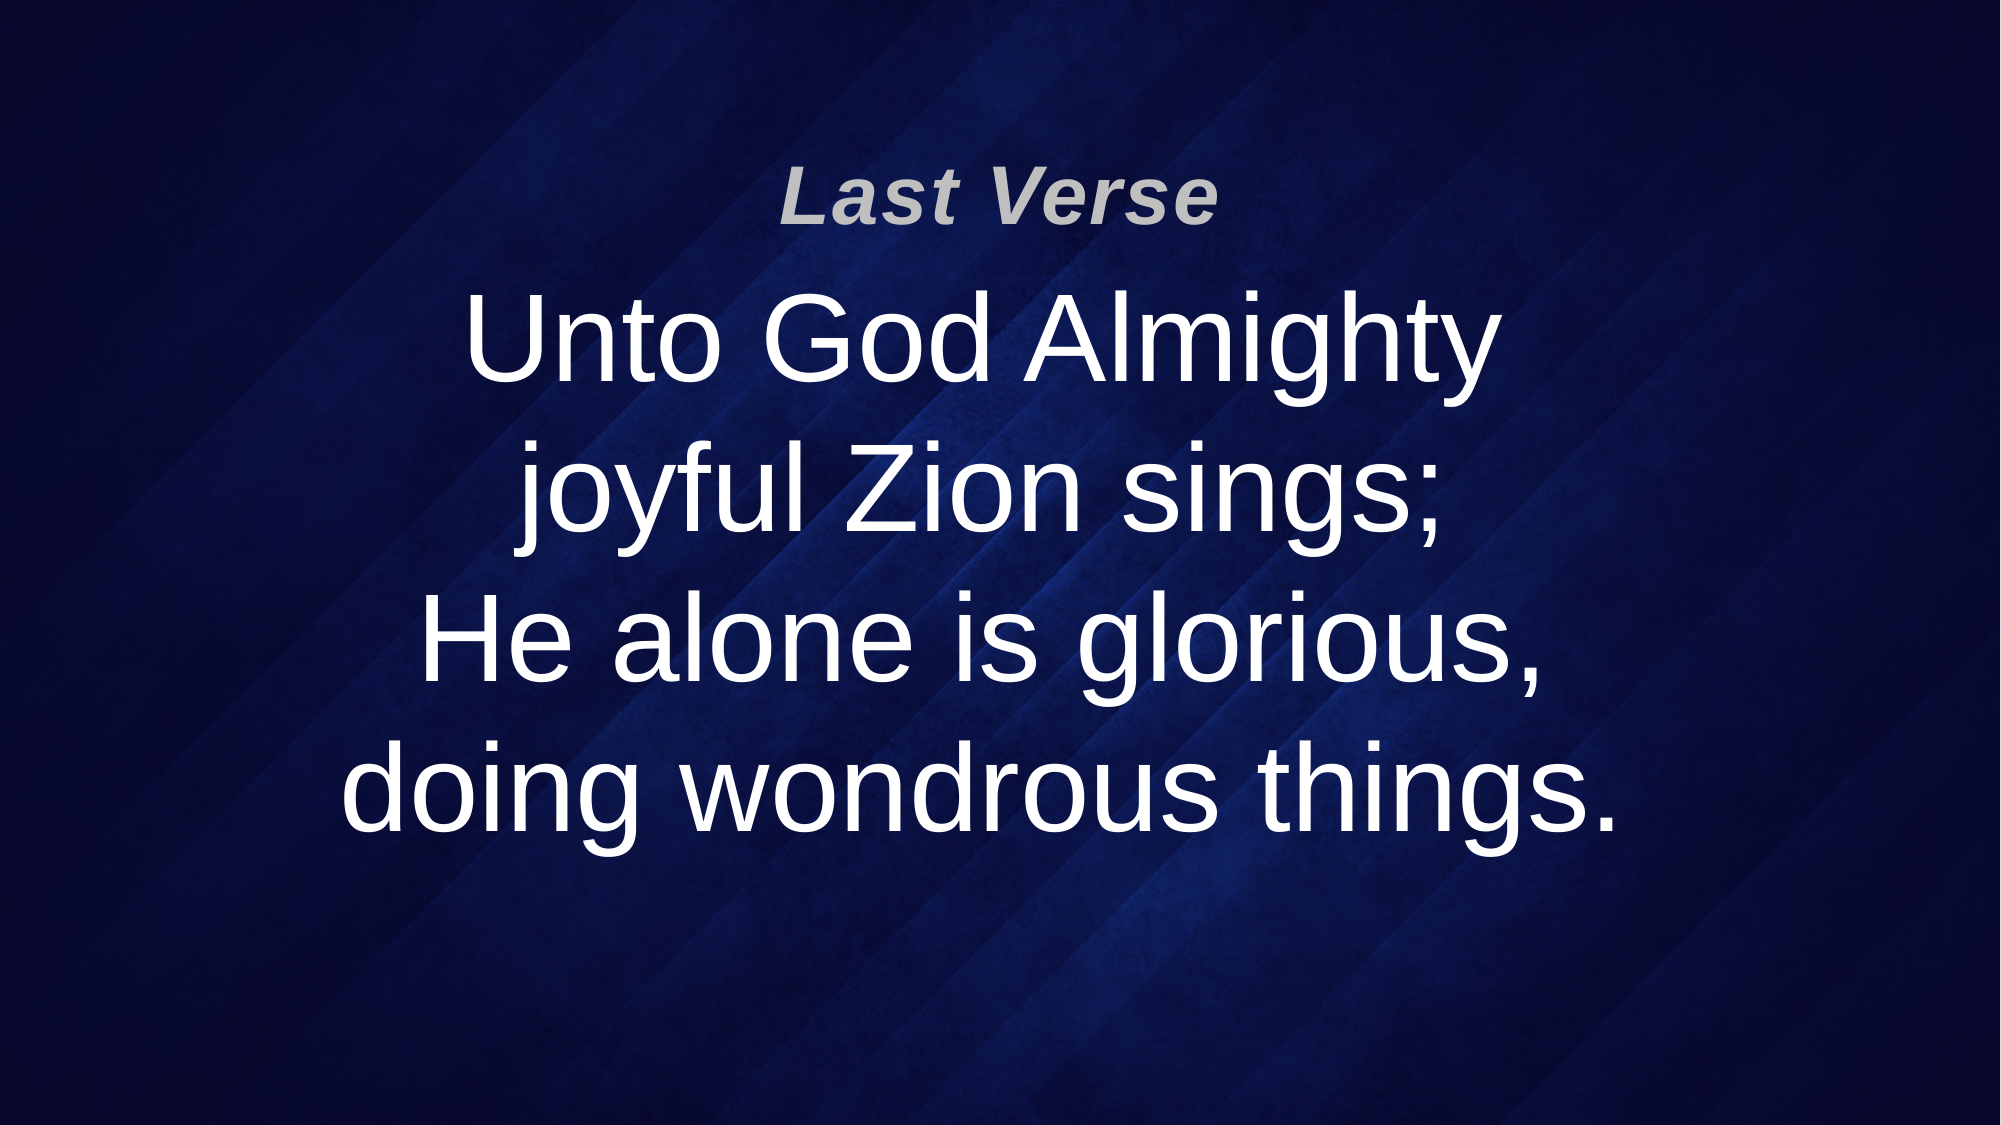

Last Verse
# Unto God Almighty joyful Zion sings; He alone is glorious, doing wondrous things.